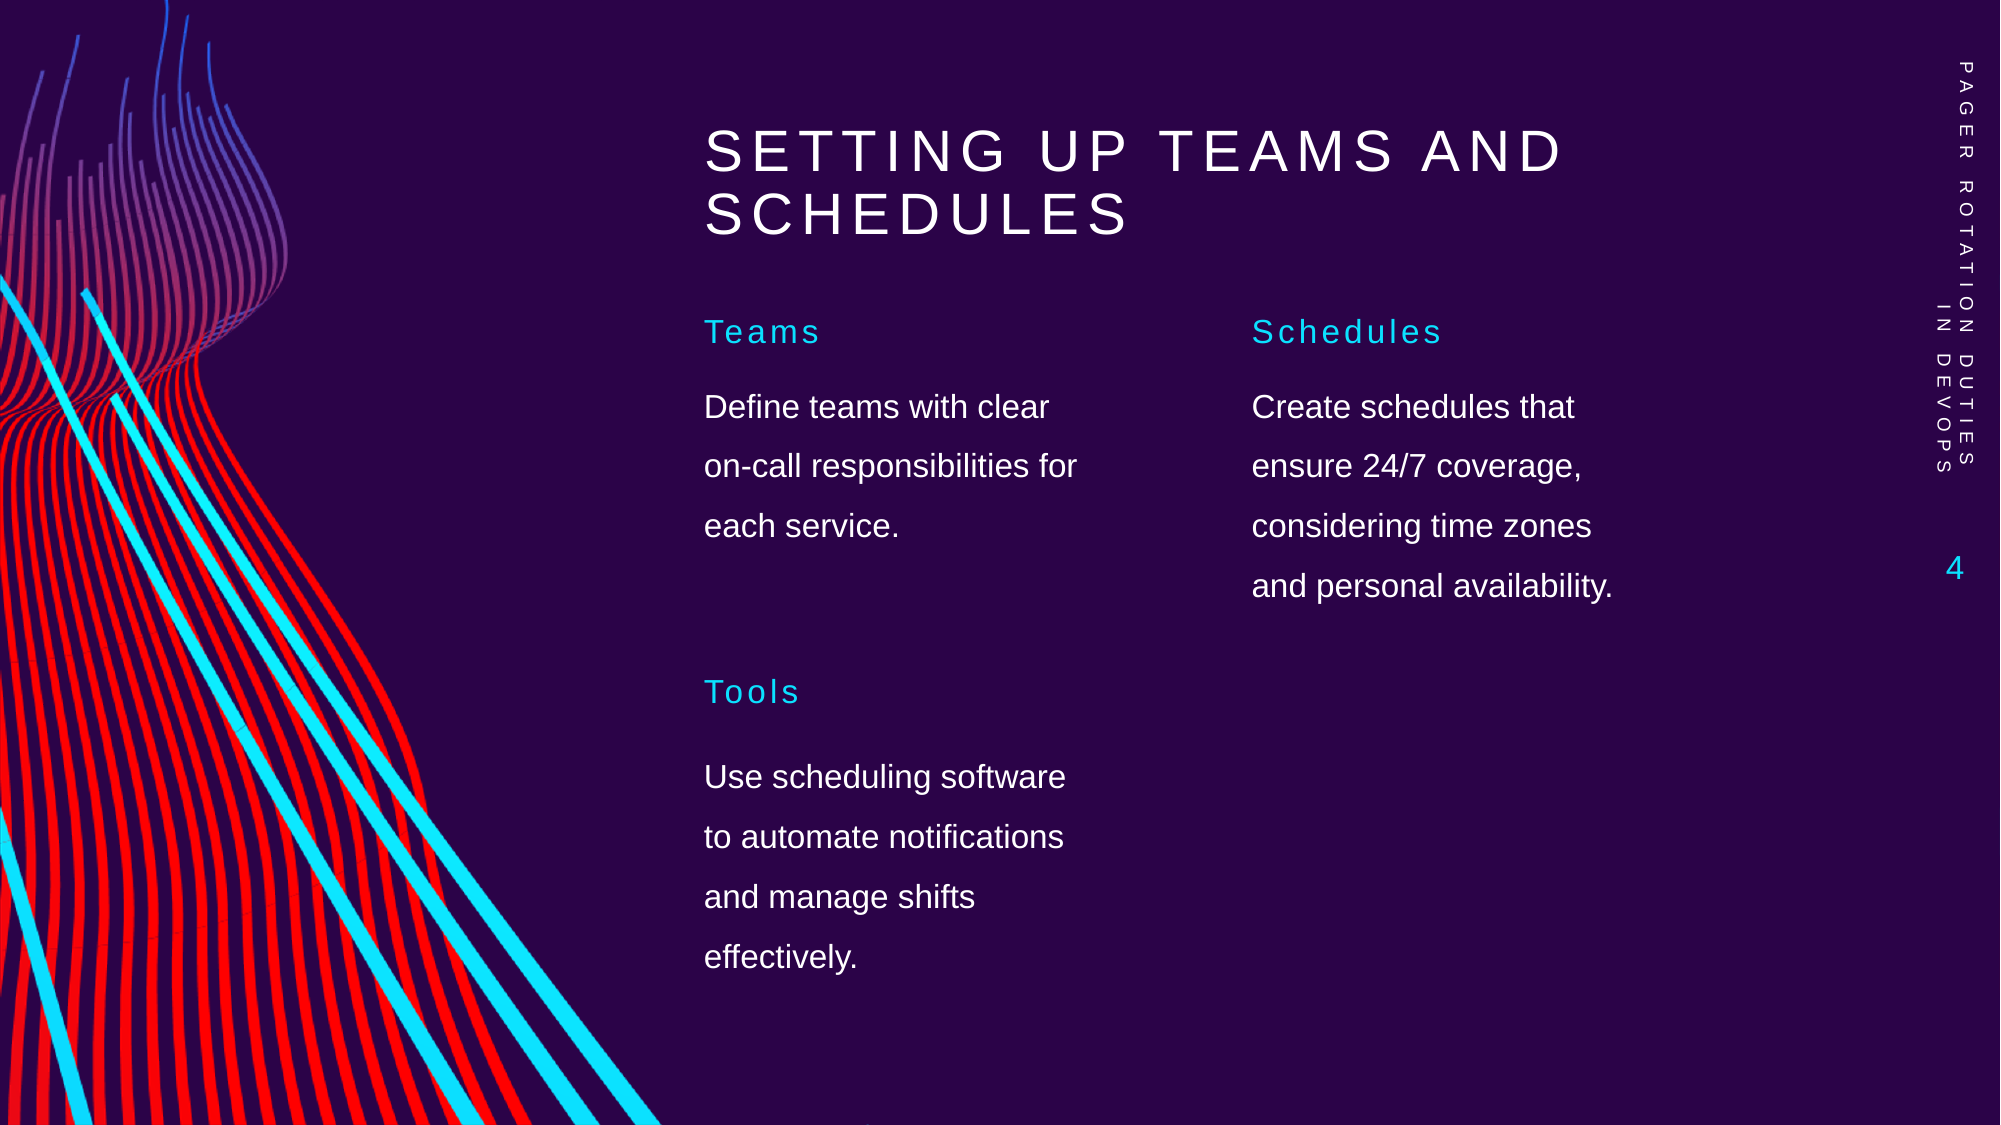

# Setting Up Teams and Schedules
PAGER ROTATION DUTIES IN DEVOPS
Teams
Schedules
Define teams with clear on-call responsibilities for each service.
Create schedules that ensure 24/7 coverage, considering time zones and personal availability.
4
Tools
Use scheduling software to automate notifications and manage shifts effectively.